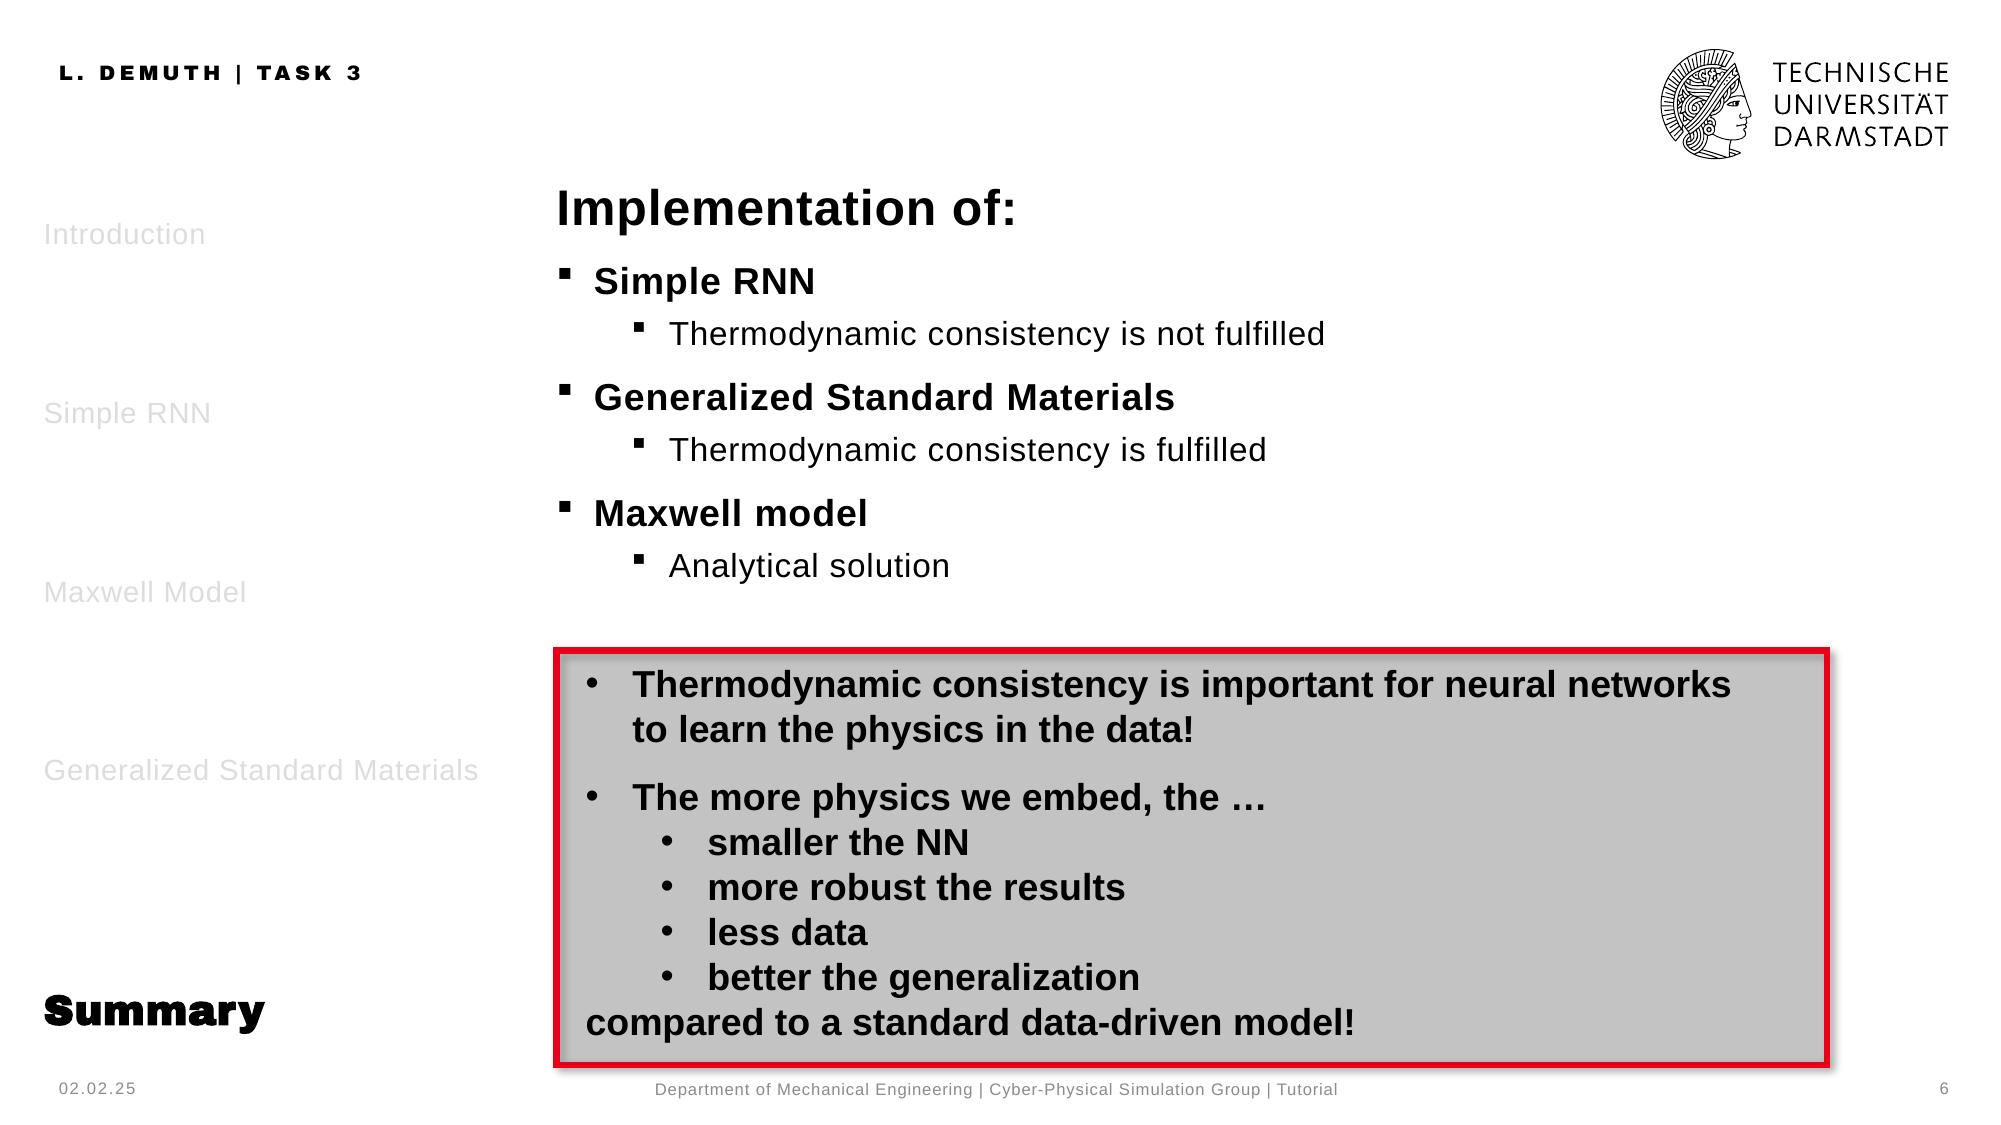

L. Demuth | Task 3
Introduction
Simple RNN
Maxwell Model
Generalized Standard Materials
Summary
Implementation of:
Simple RNN
Thermodynamic consistency is not fulfilled
Generalized Standard Materials
Thermodynamic consistency is fulfilled
Maxwell model
Analytical solution

Thermodynamic consistency is important for neural networks to learn the physics in the data!
The more physics we embed, the …
smaller the NN
more robust the results
less data
better the generalization
compared to a standard data-driven model!

02.02.25
6